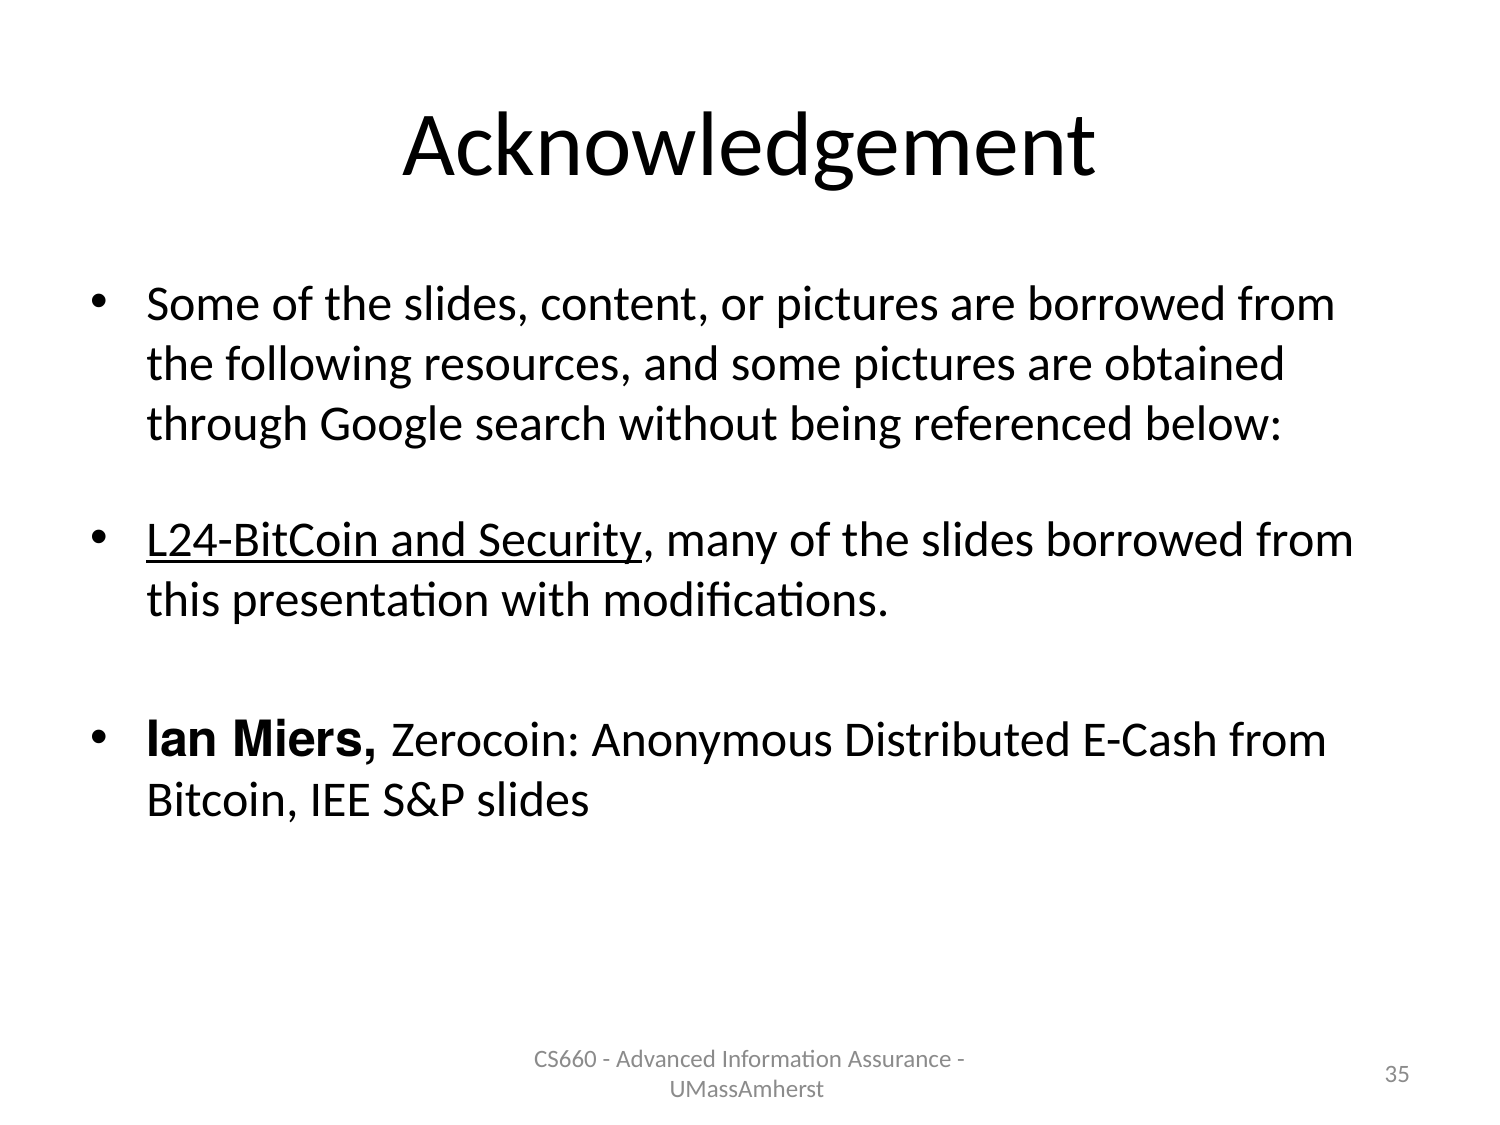

# Acknowledgement
Some of the slides, content, or pictures are borrowed from the following resources, and some pictures are obtained through Google search without being referenced below:

L24-BitCoin and Security, many of the slides borrowed from this presentation with modifications.

Ian Miers, Zerocoin: Anonymous Distributed E-Cash from Bitcoin, IEE S&P slides

CS660 - Advanced Information Assurance - UMassAmherst
35